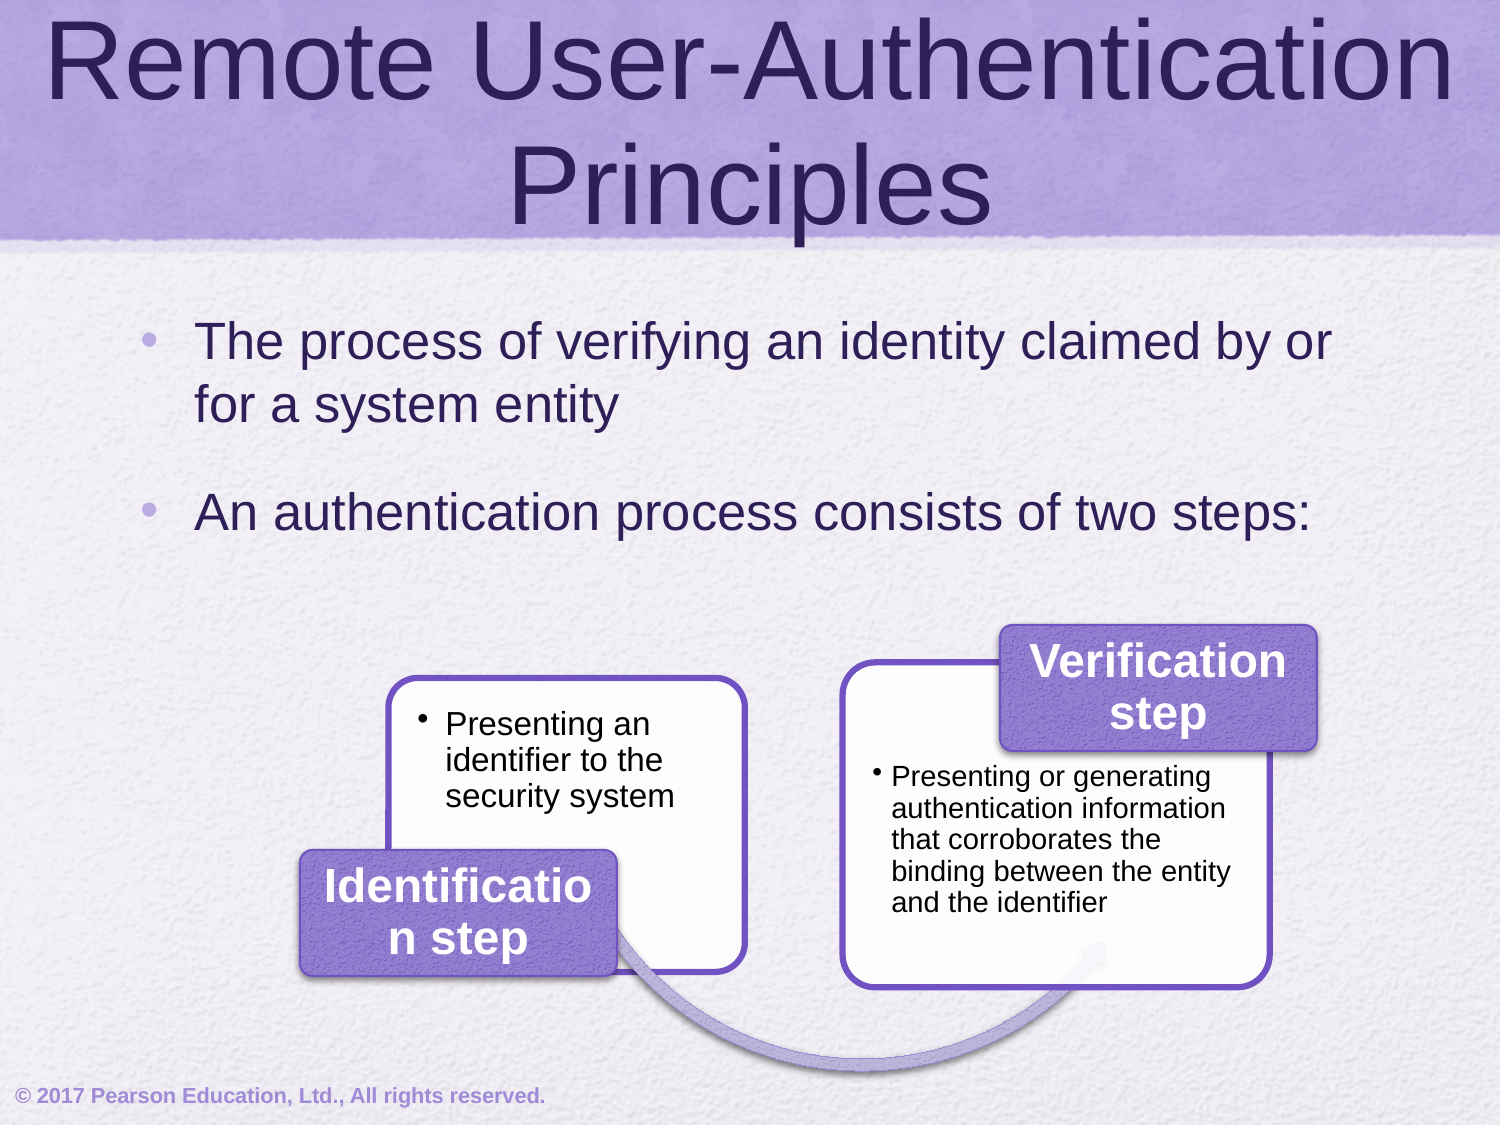

# Remote User-Authentication Principles
The process of verifying an identity claimed by or for a system entity
An authentication process consists of two steps:

Presenting an identifier to the security system
Identification step
Presenting or generating authentication information that corroborates the binding between the entity and the identifier
Verification step
© 2017 Pearson Education, Ltd., All rights reserved.